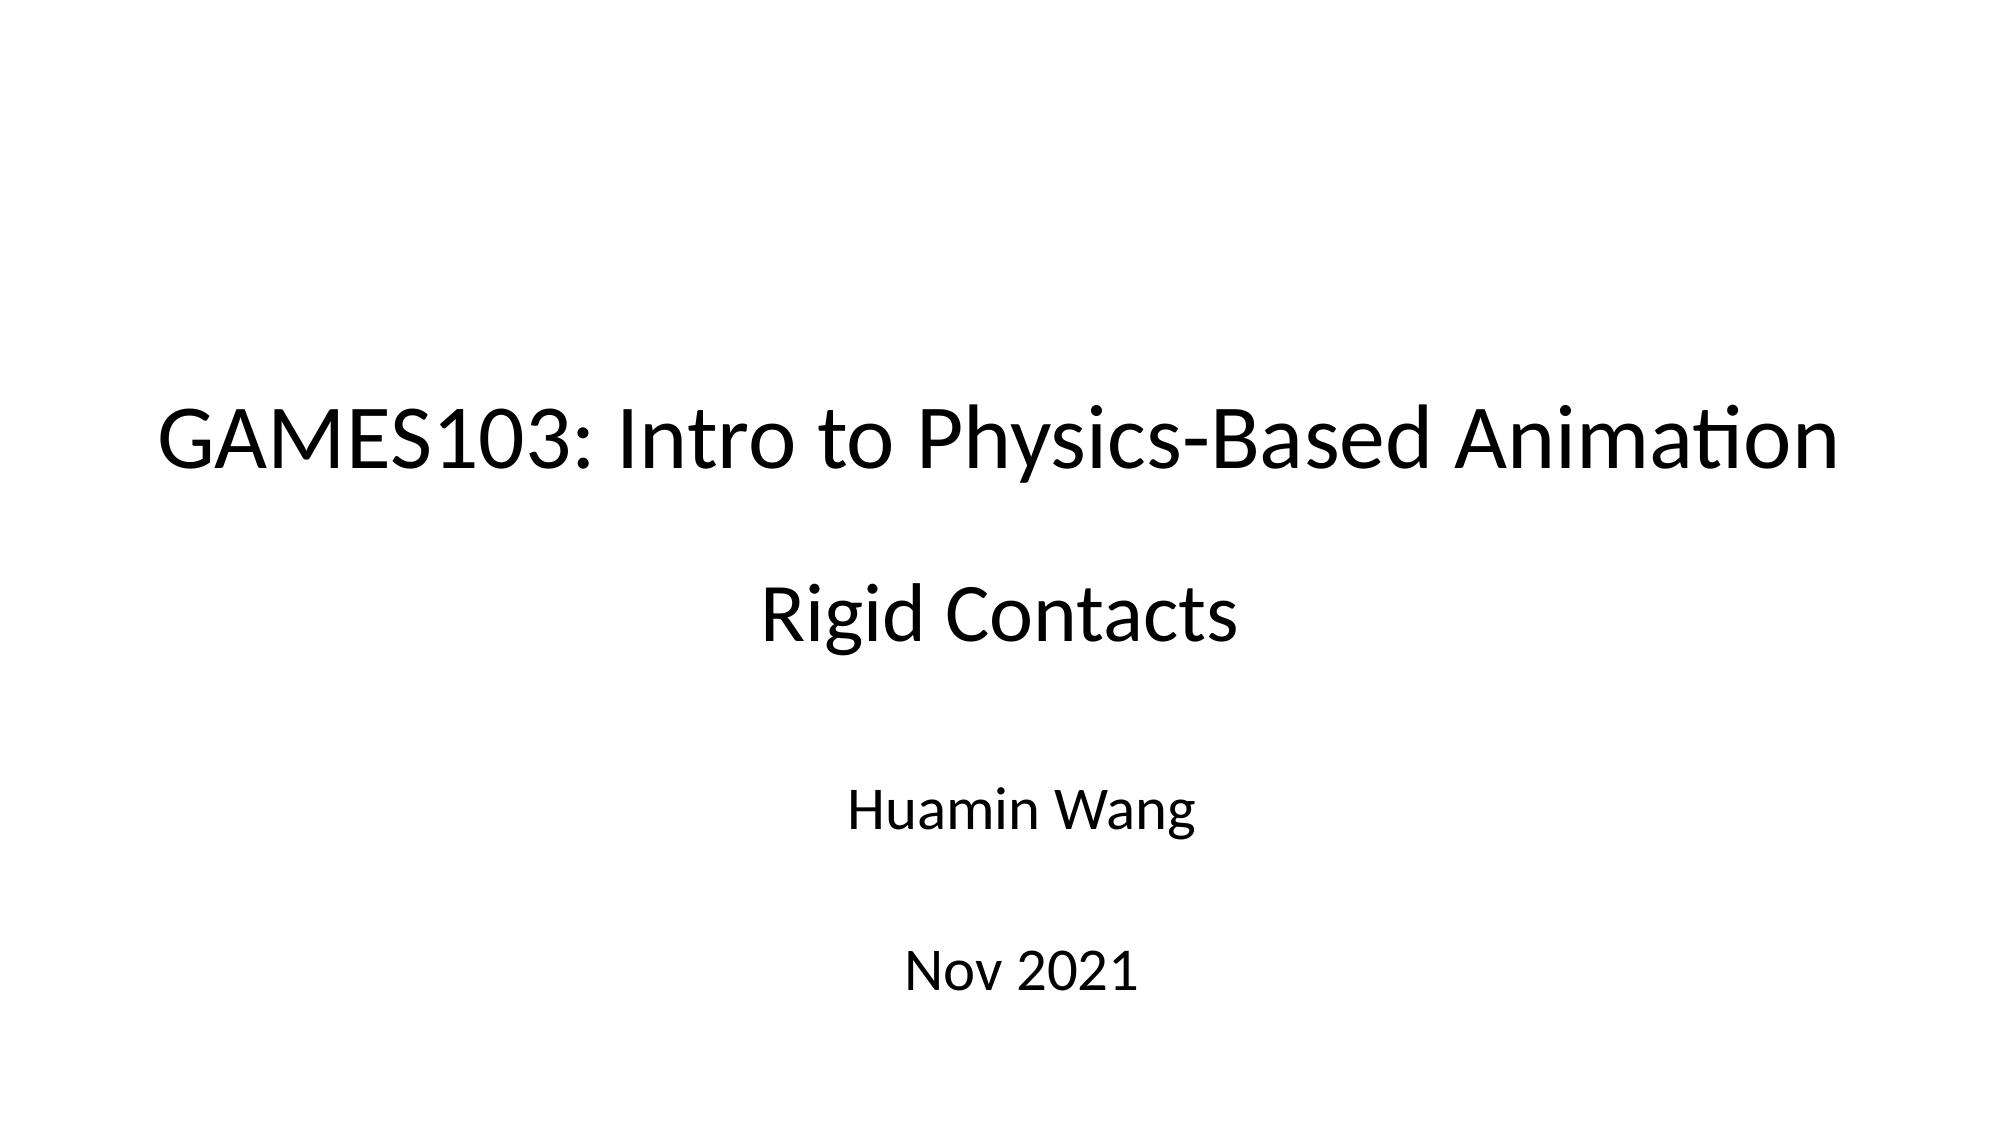

# GAMES103: Intro to Physics-Based Animation
Rigid Contacts
Huamin Wang

Nov 2021
1